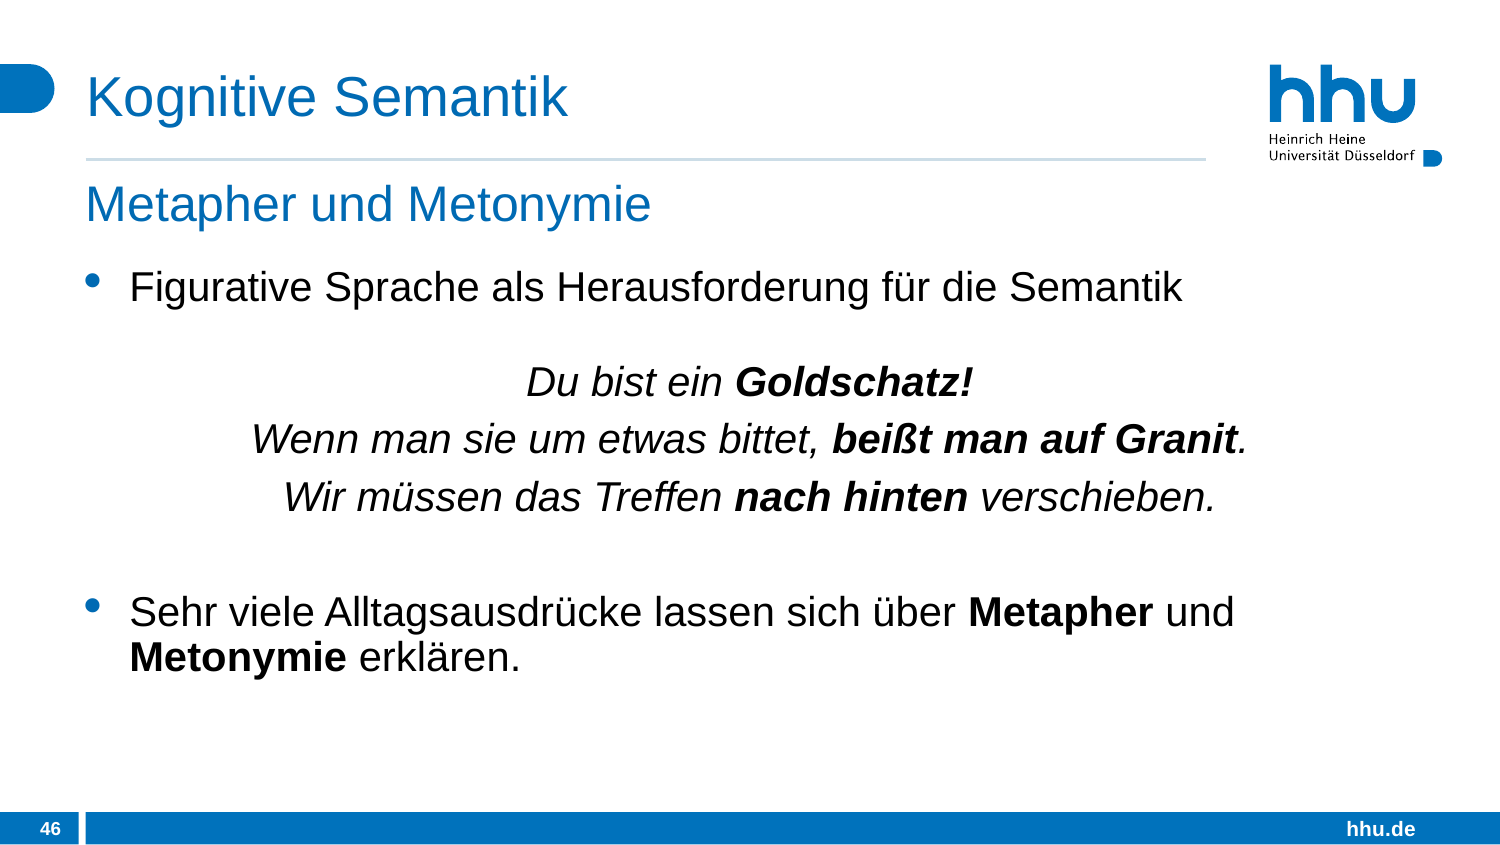

# Kognitive Semantik
Metapher und Metonymie
Figurative Sprache als Herausforderung für die Semantik

Du bist ein Goldschatz!
Wenn man sie um etwas bittet, beißt man auf Granit.
Wir müssen das Treffen nach hinten verschieben.

Sehr viele Alltagsausdrücke lassen sich über Metapher und Metonymie erklären.
46